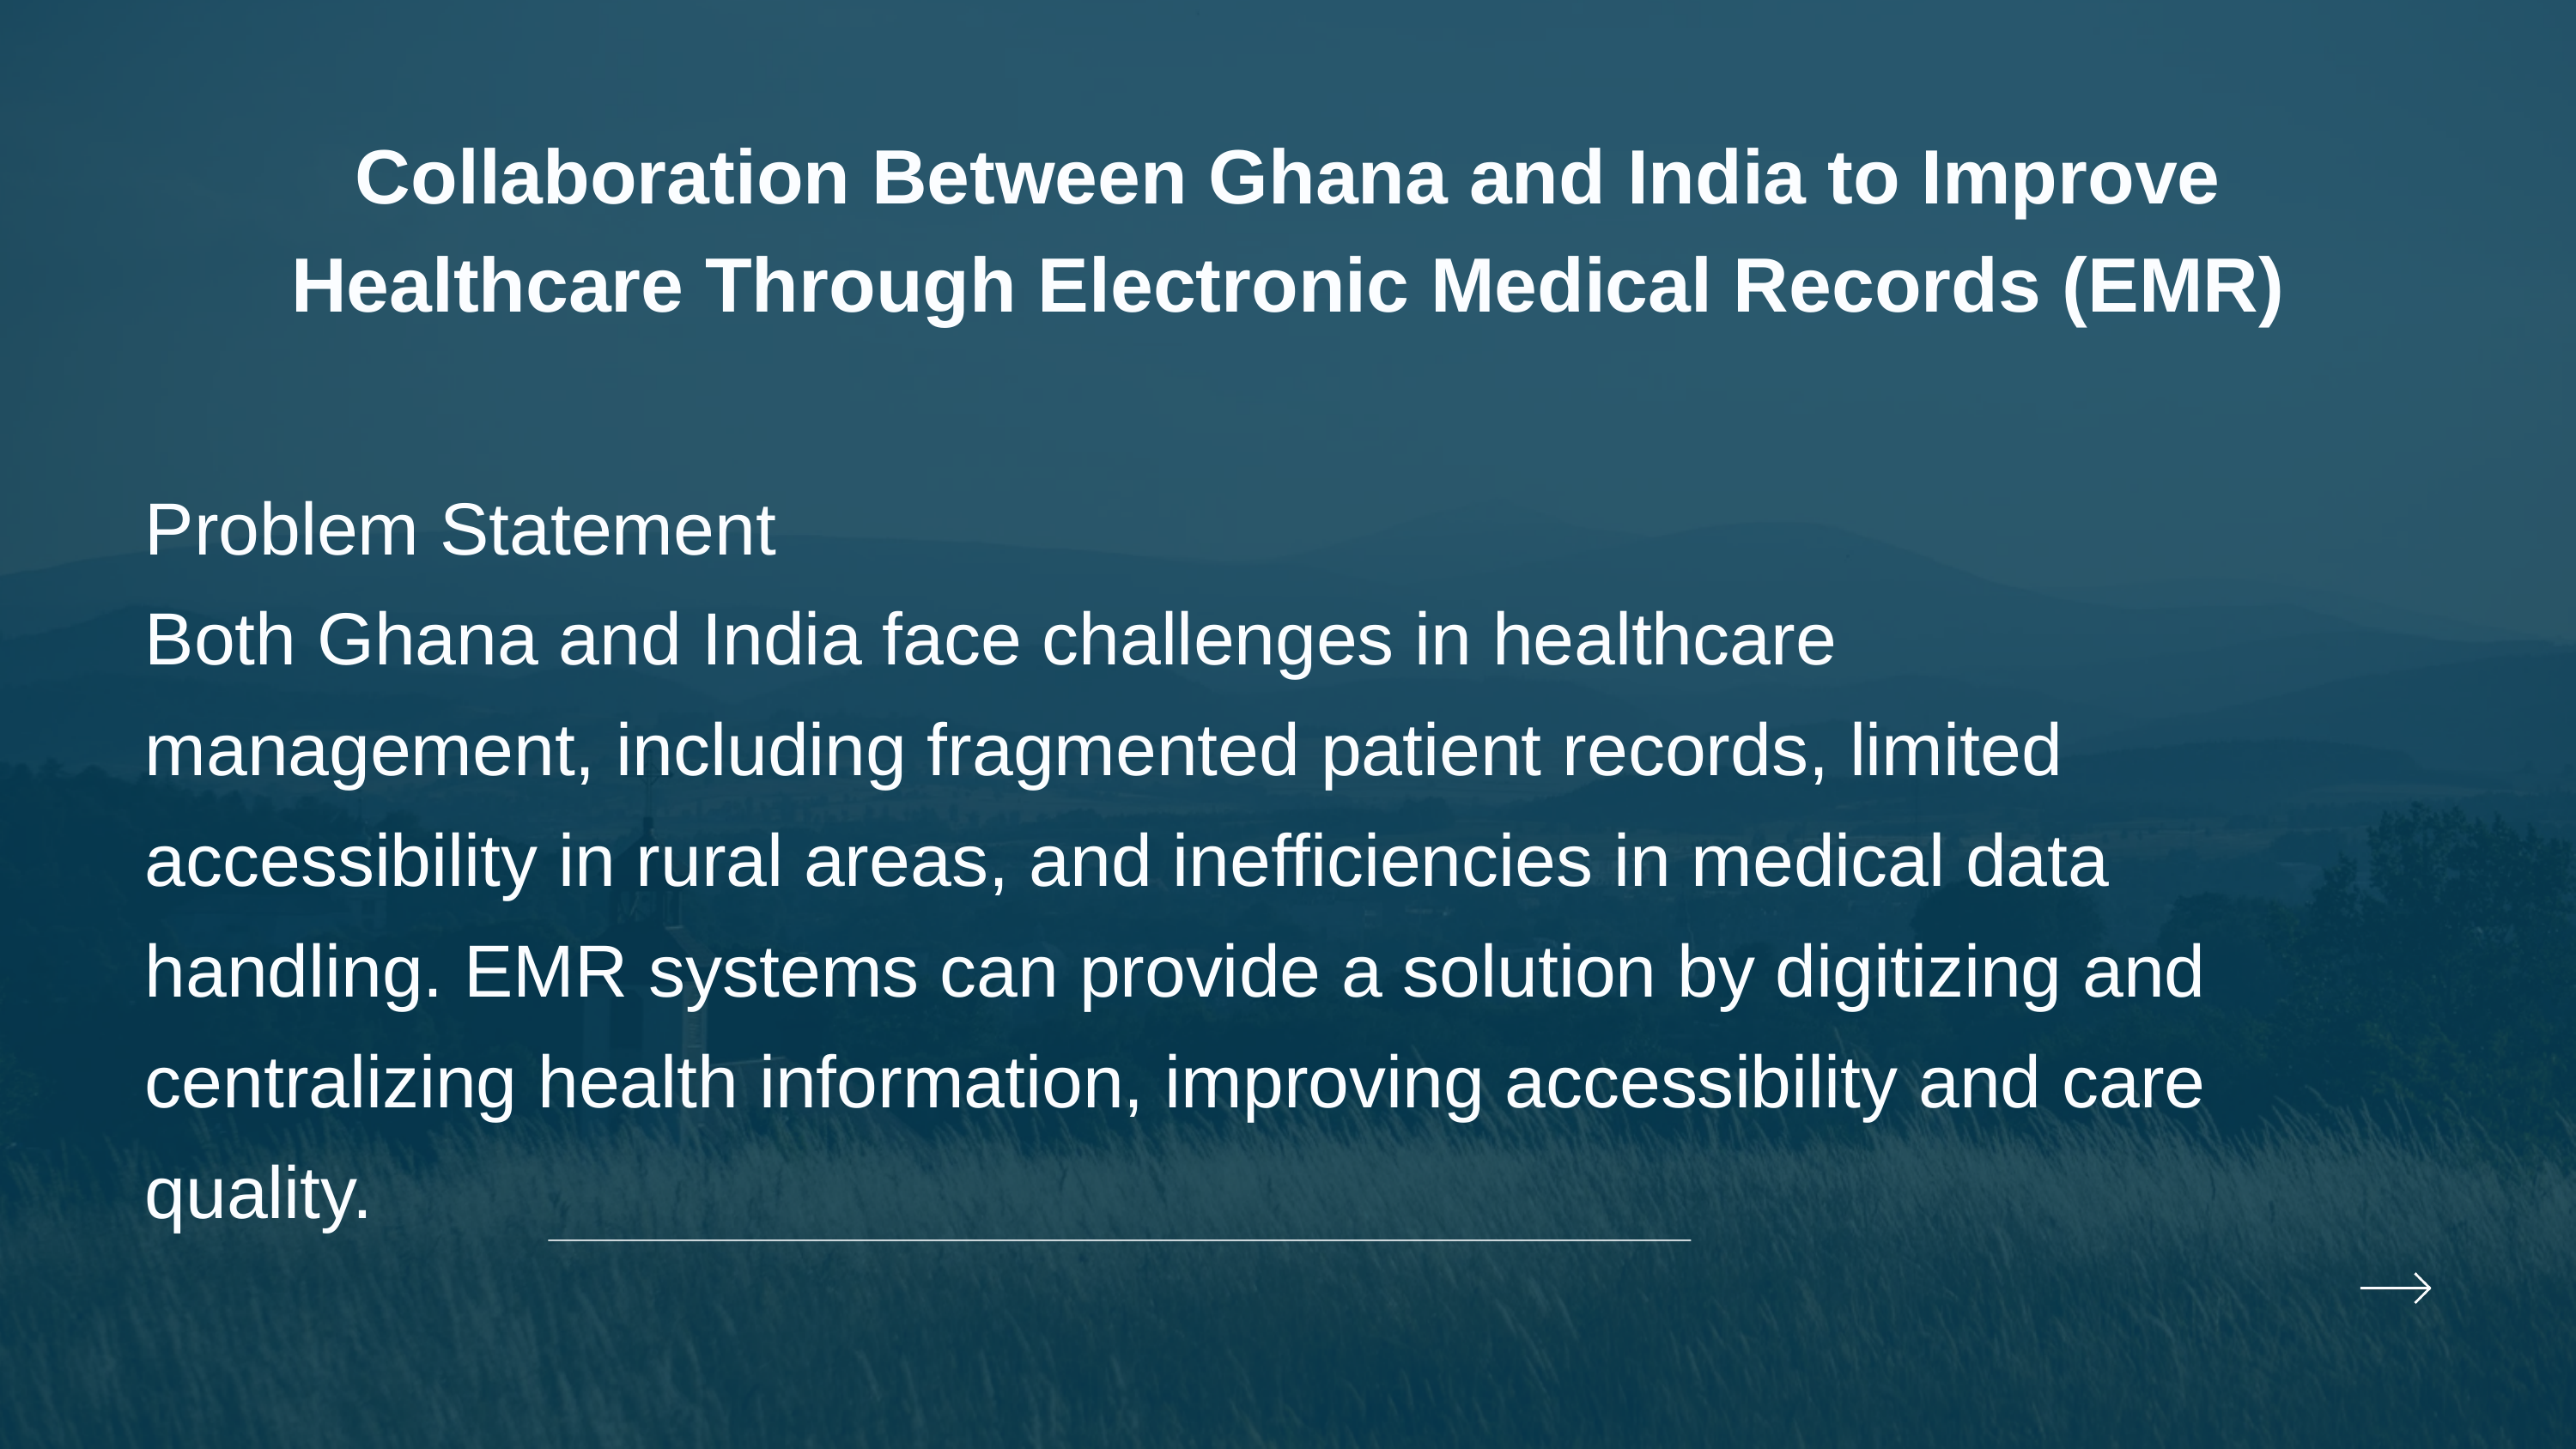

Collaboration Between Ghana and India to Improve Healthcare Through Electronic Medical Records (EMR)
Problem Statement
Both Ghana and India face challenges in healthcare management, including fragmented patient records, limited accessibility in rural areas, and inefficiencies in medical data handling. EMR systems can provide a solution by digitizing and centralizing health information, improving accessibility and care quality.